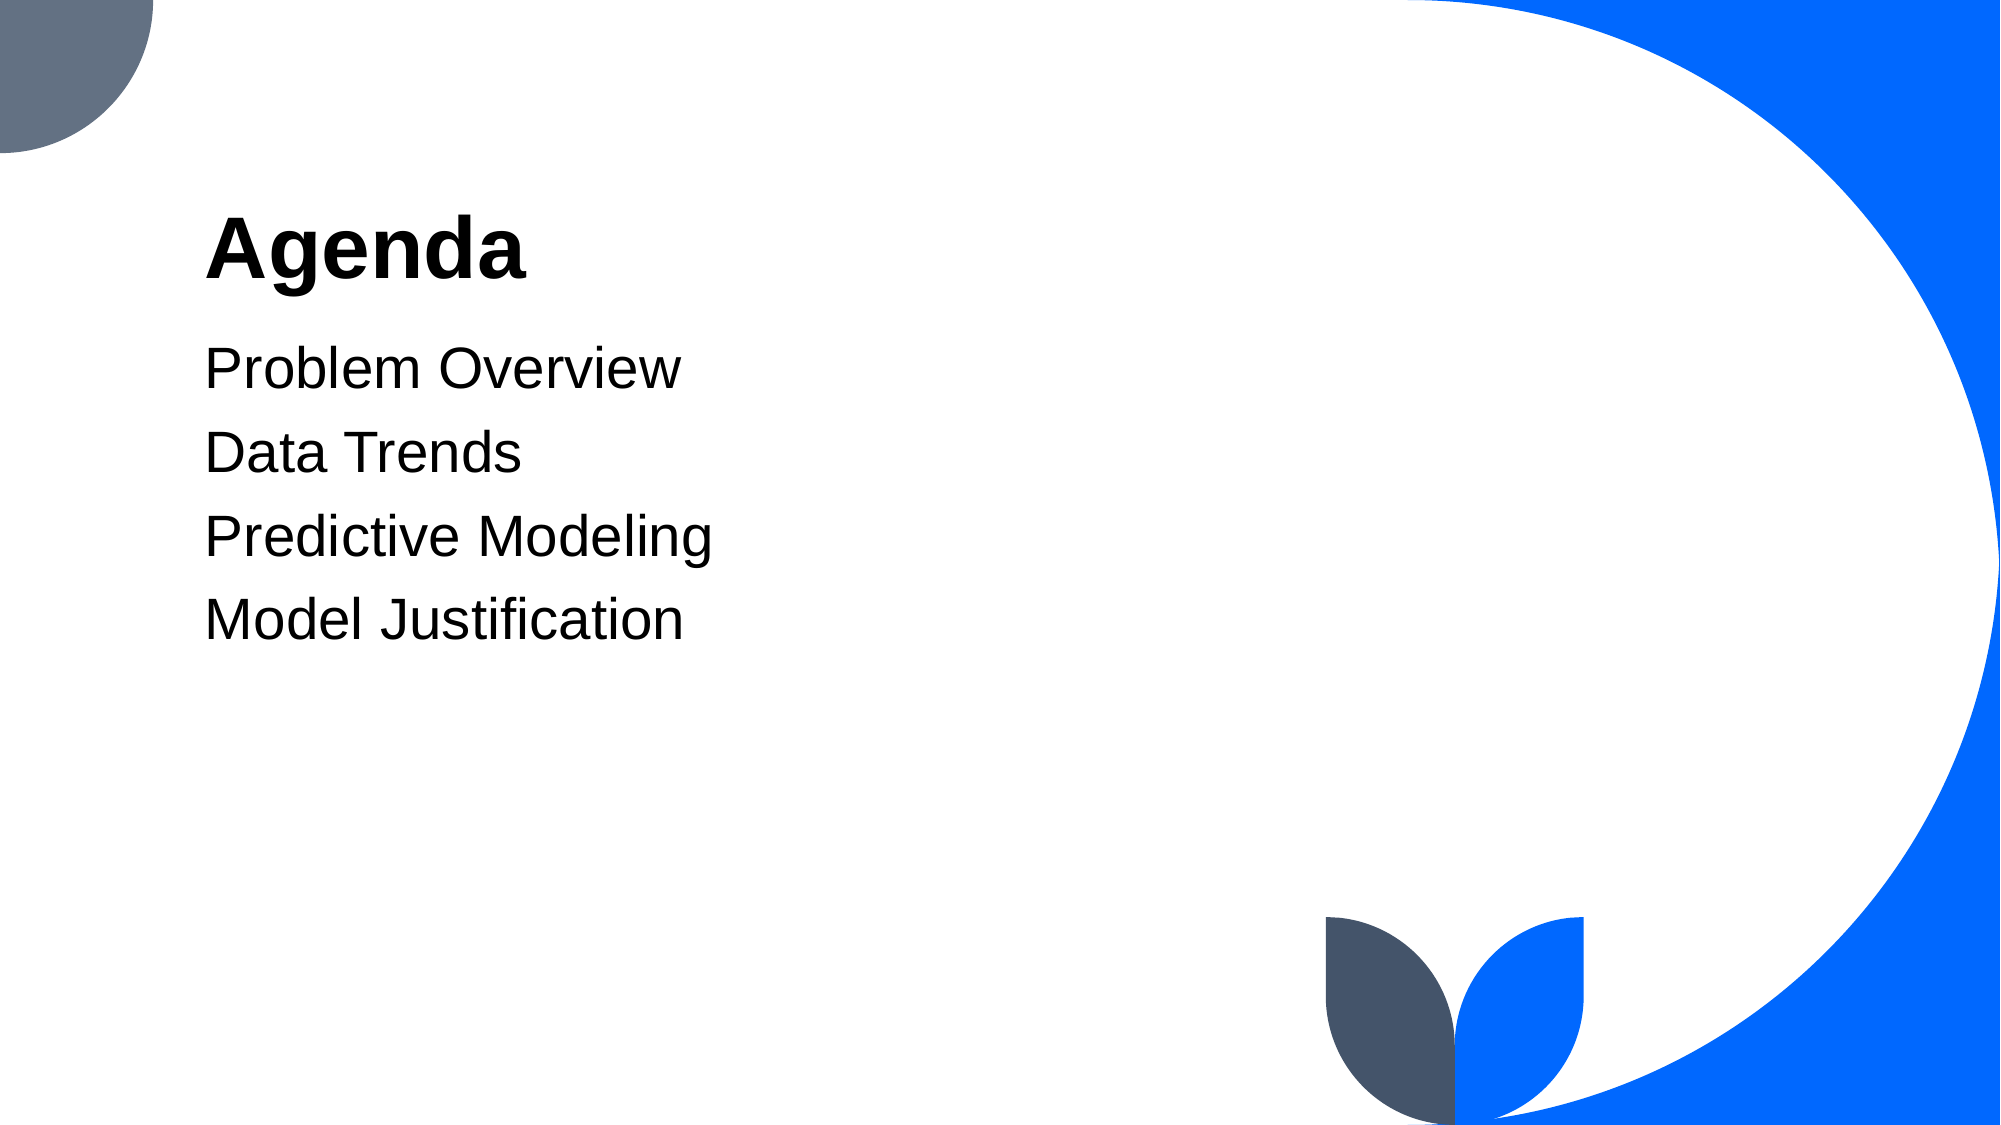

# Agenda
Problem Overview
Data Trends
Predictive Modeling
Model Justification